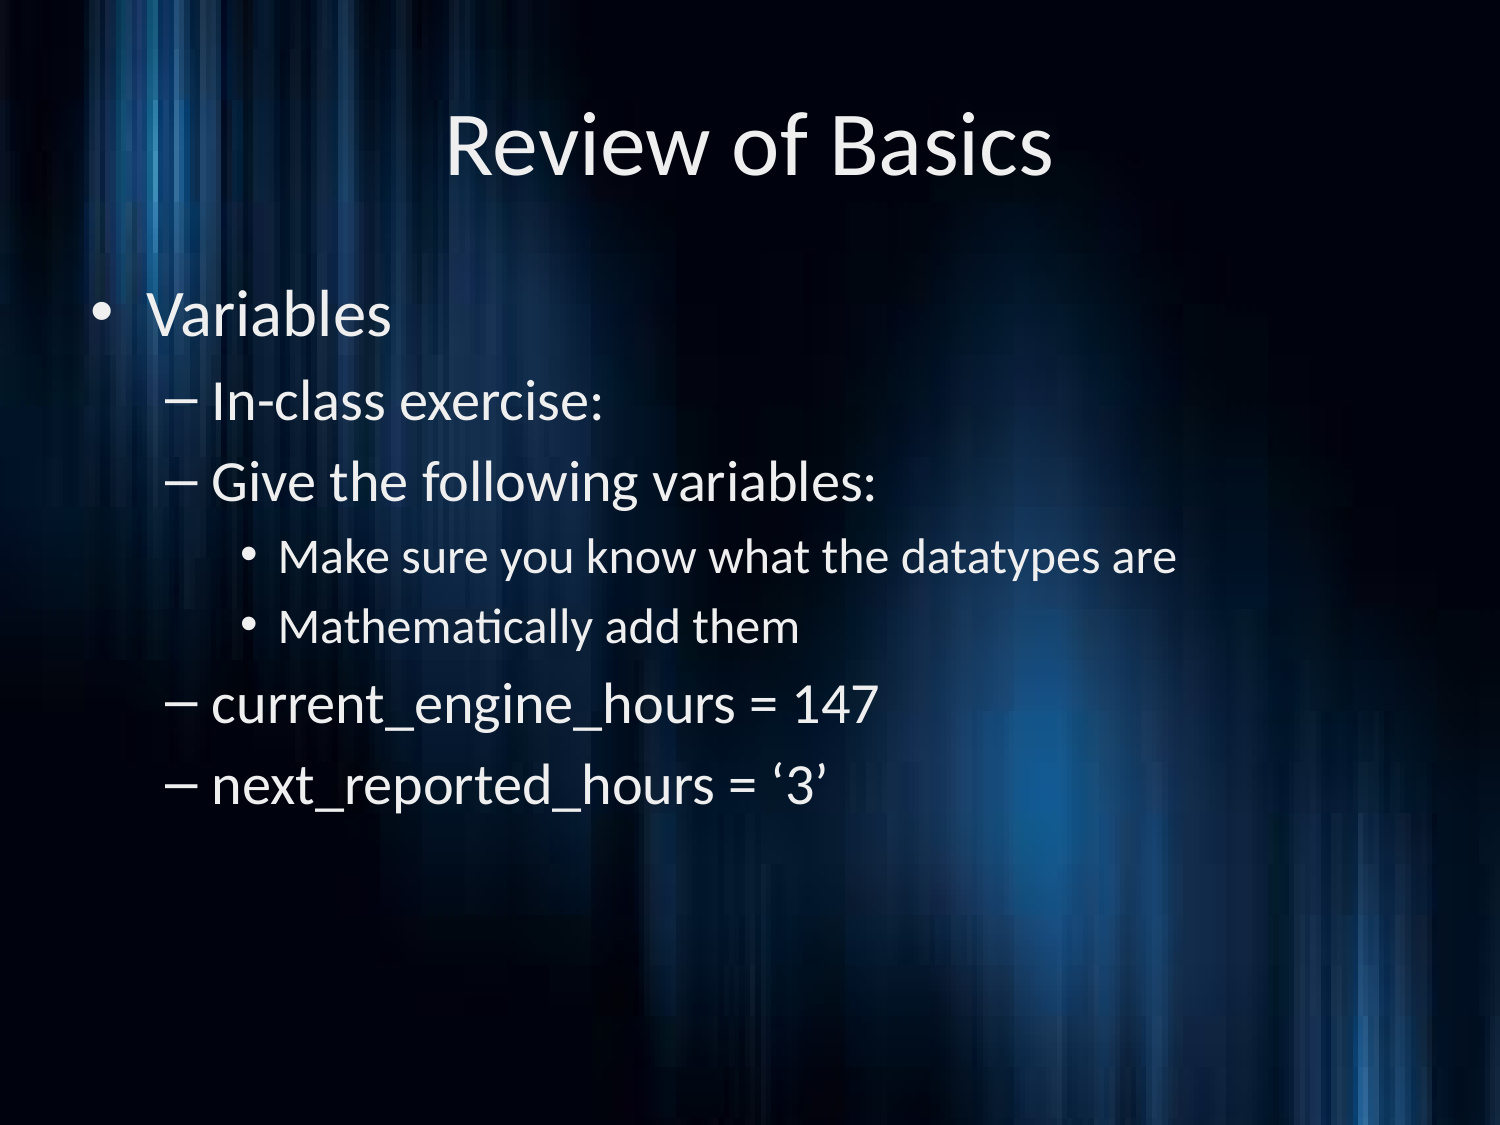

# Review of Basics
Variables
In-class exercise:
Give the following variables:
Make sure you know what the datatypes are
Mathematically add them
current_engine_hours = 147
next_reported_hours = ‘3’